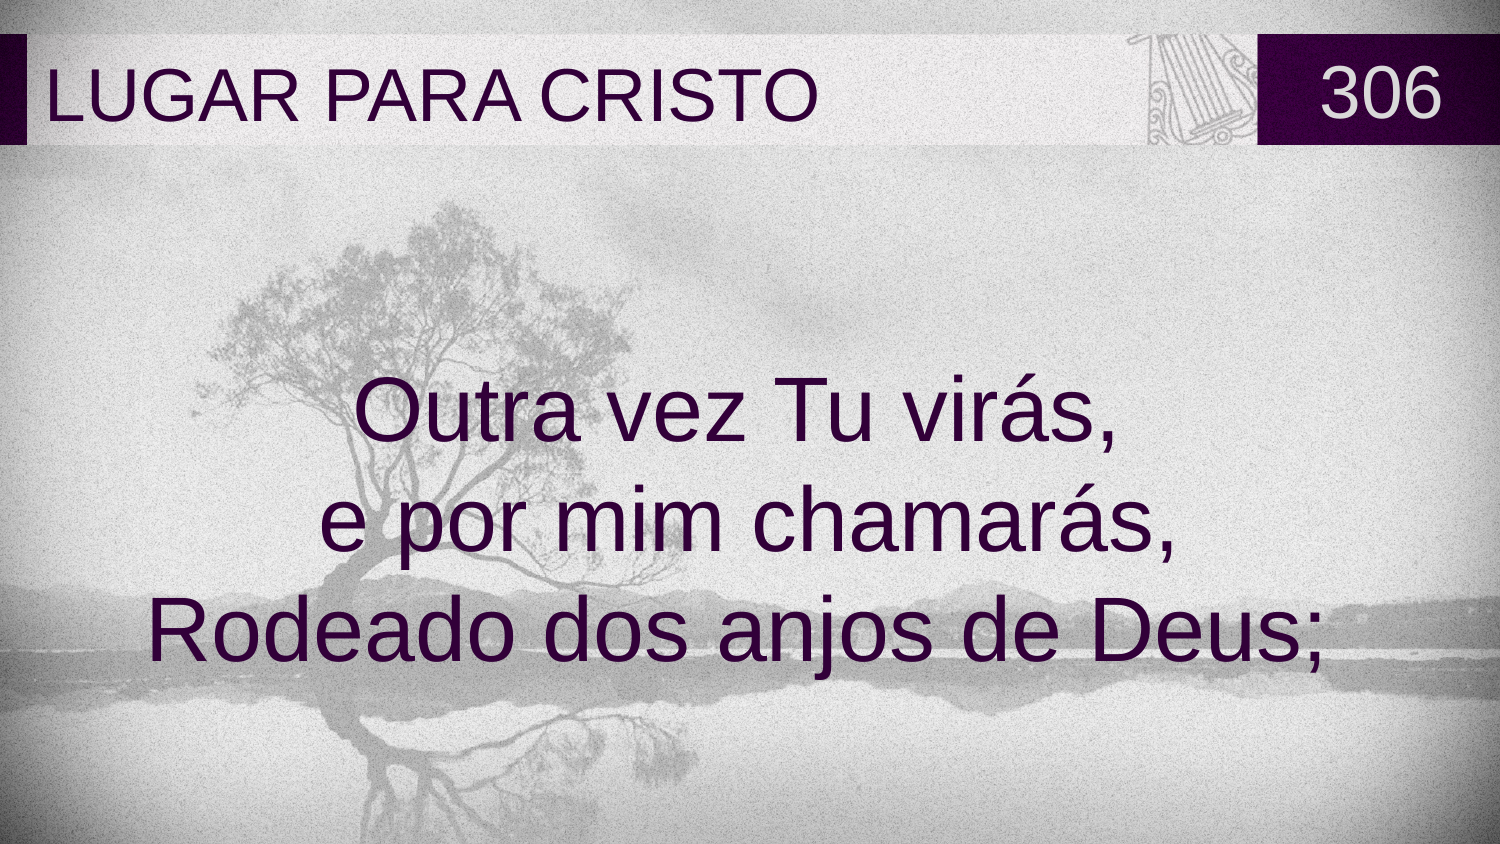

# LUGAR PARA CRISTO
306
Outra vez Tu virás,
e por mim chamarás,
Rodeado dos anjos de Deus;